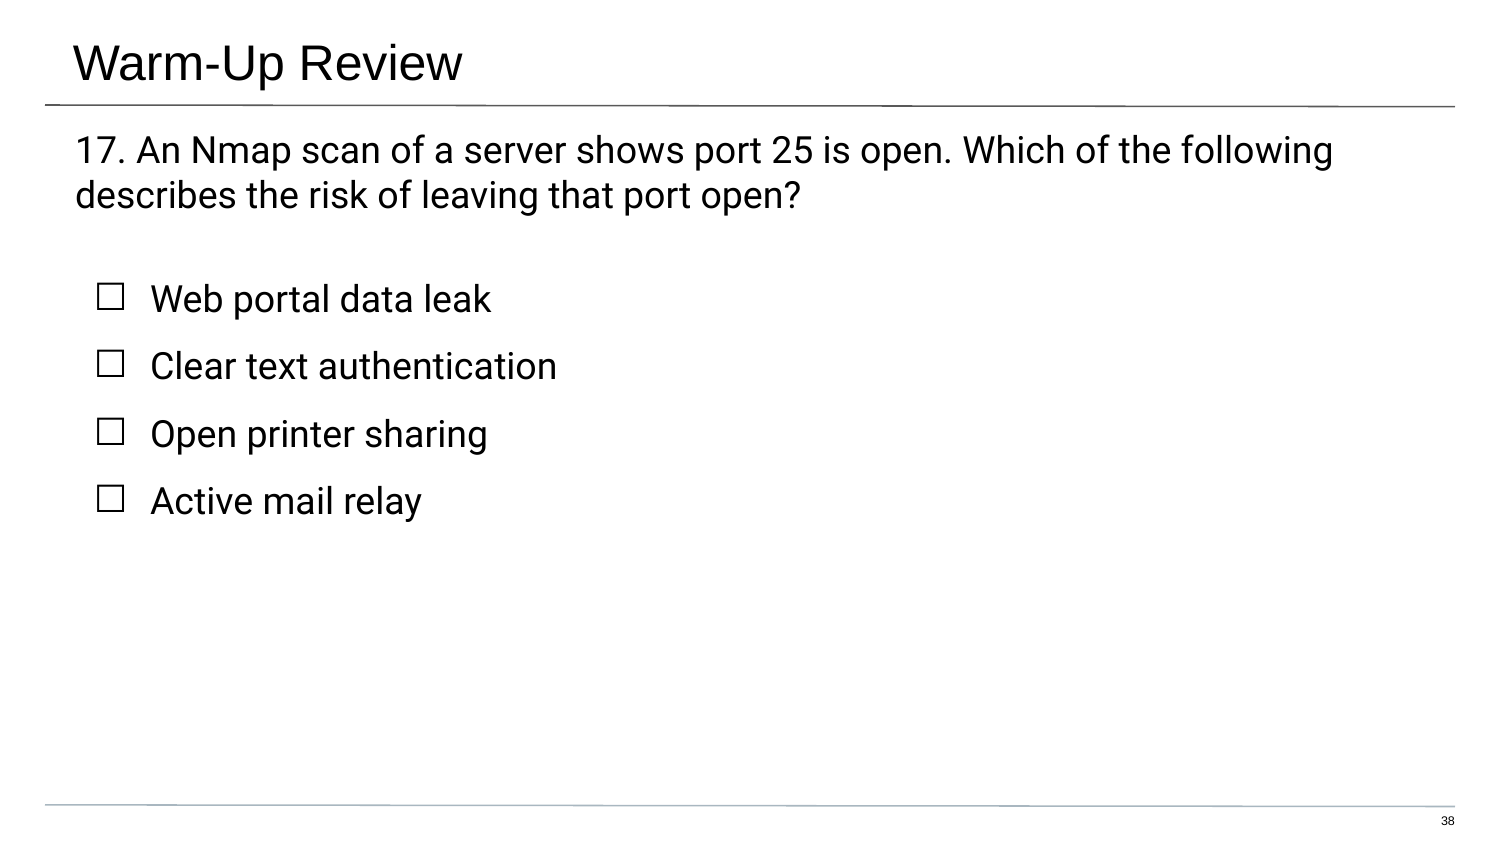

# Warm-Up Review
17. An Nmap scan of a server shows port 25 is open. Which of the following describes the risk of leaving that port open?
Web portal data leak
Clear text authentication
Open printer sharing
Active mail relay

38